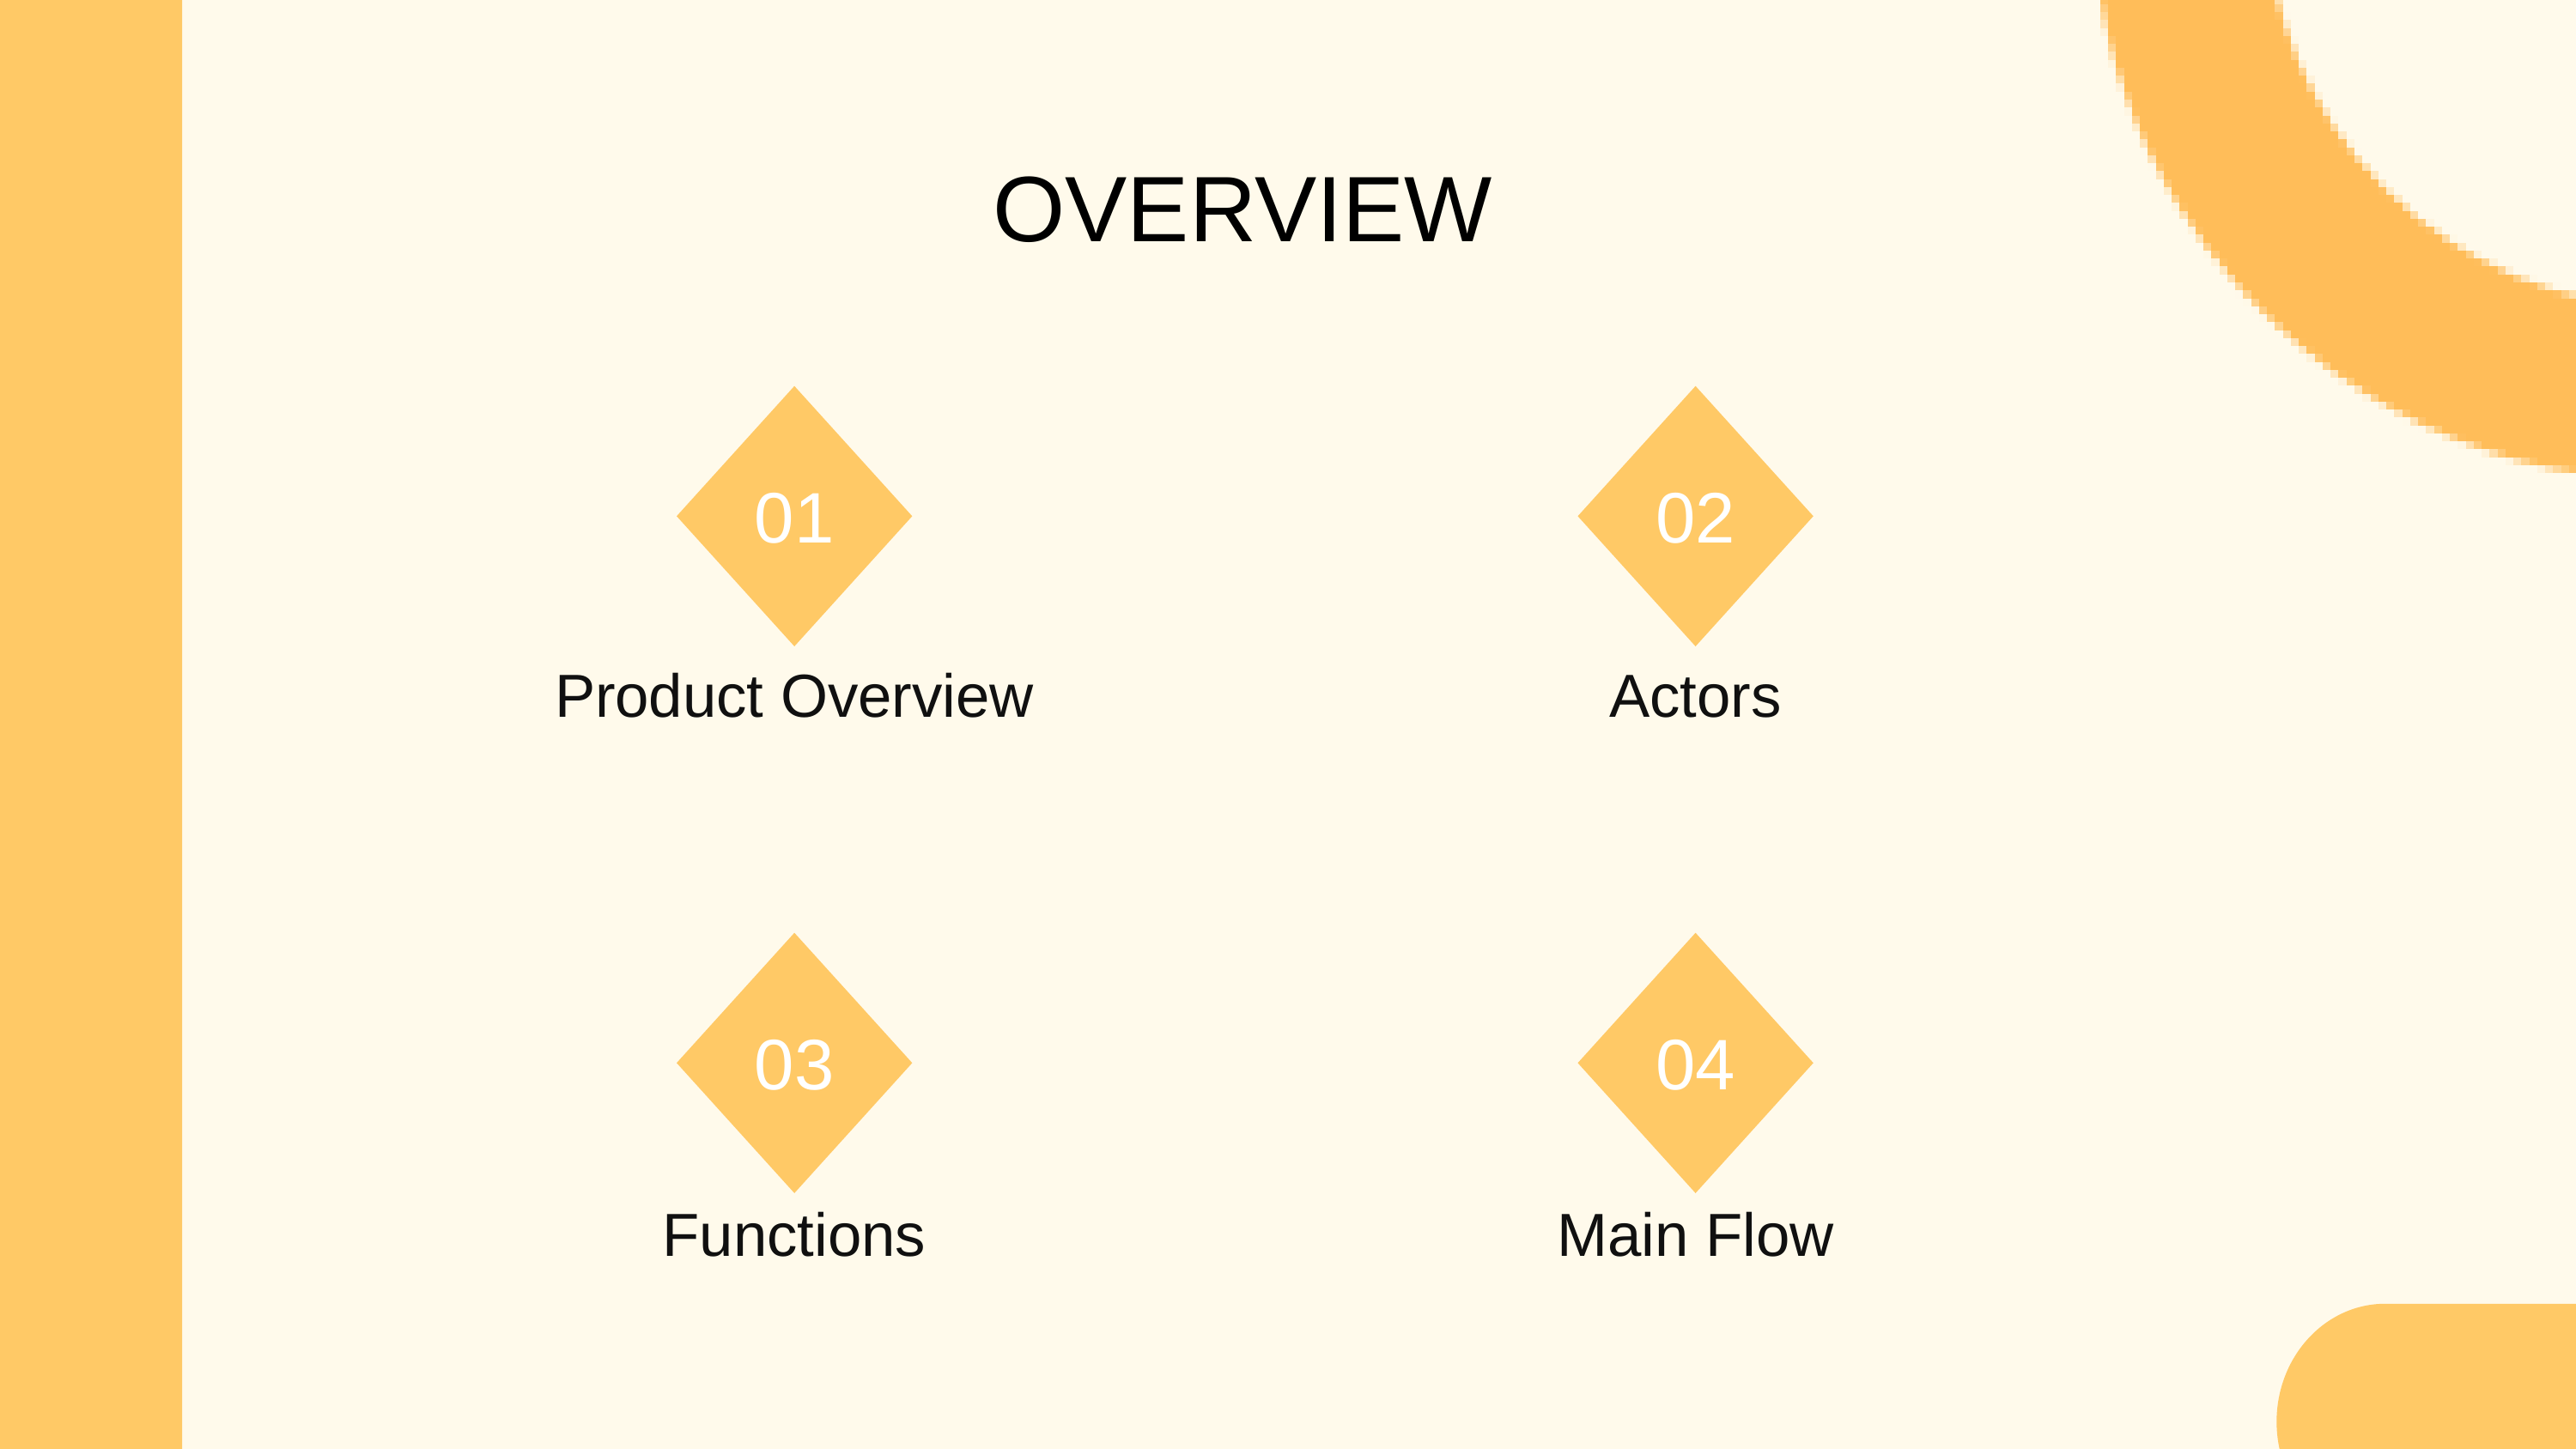

OVERVIEW

01

02
Product Overview
Actors

03

04
Functions
Main Flow